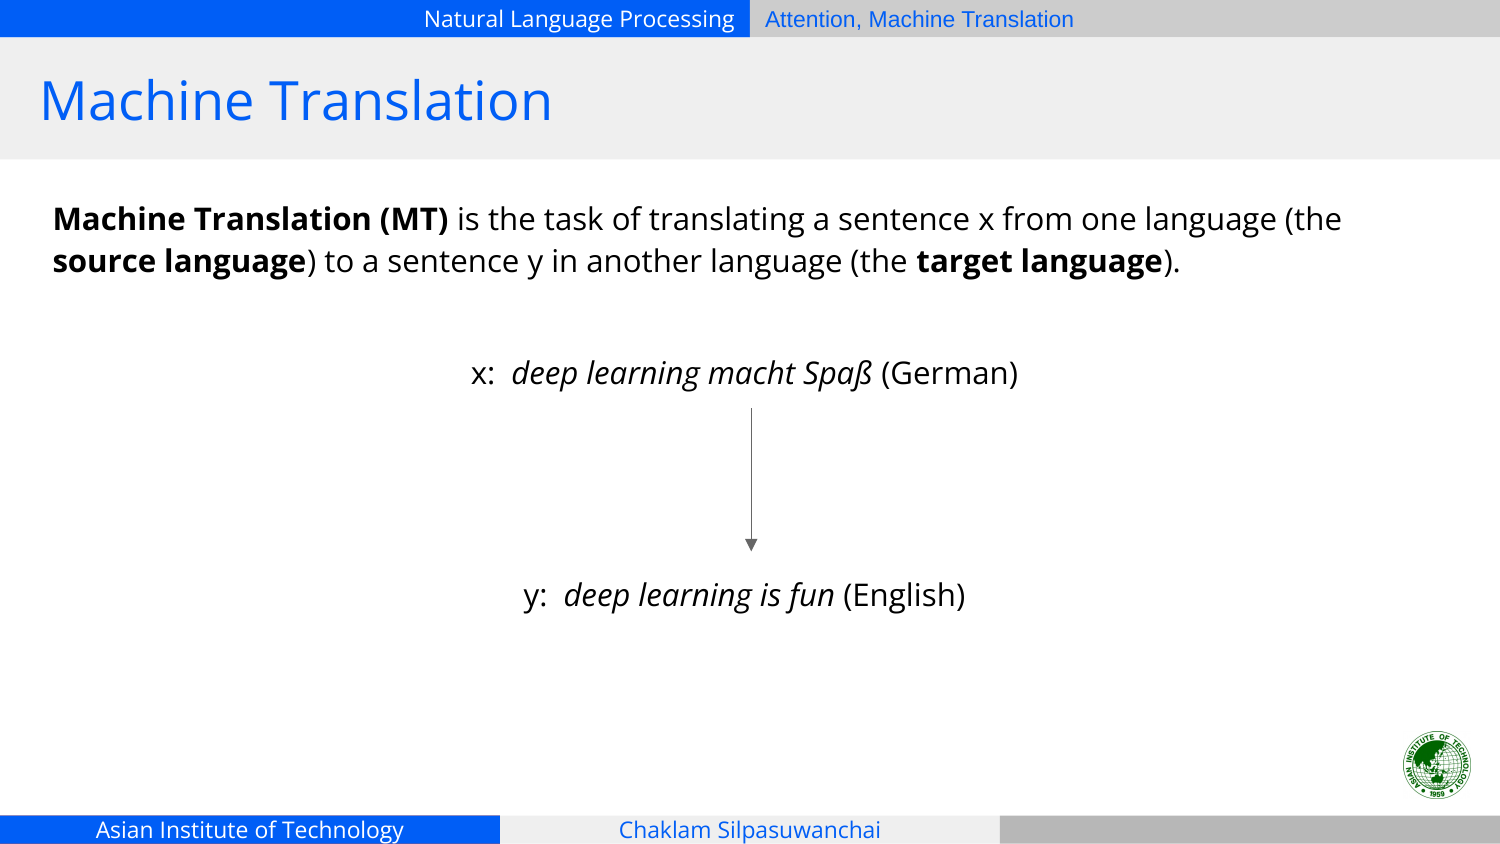

# Machine Translation
Machine Translation (MT) is the task of translating a sentence x from one language (the source language) to a sentence y in another language (the target language).

x:  deep learning macht Spaß (German)

y:  deep learning is fun (English)